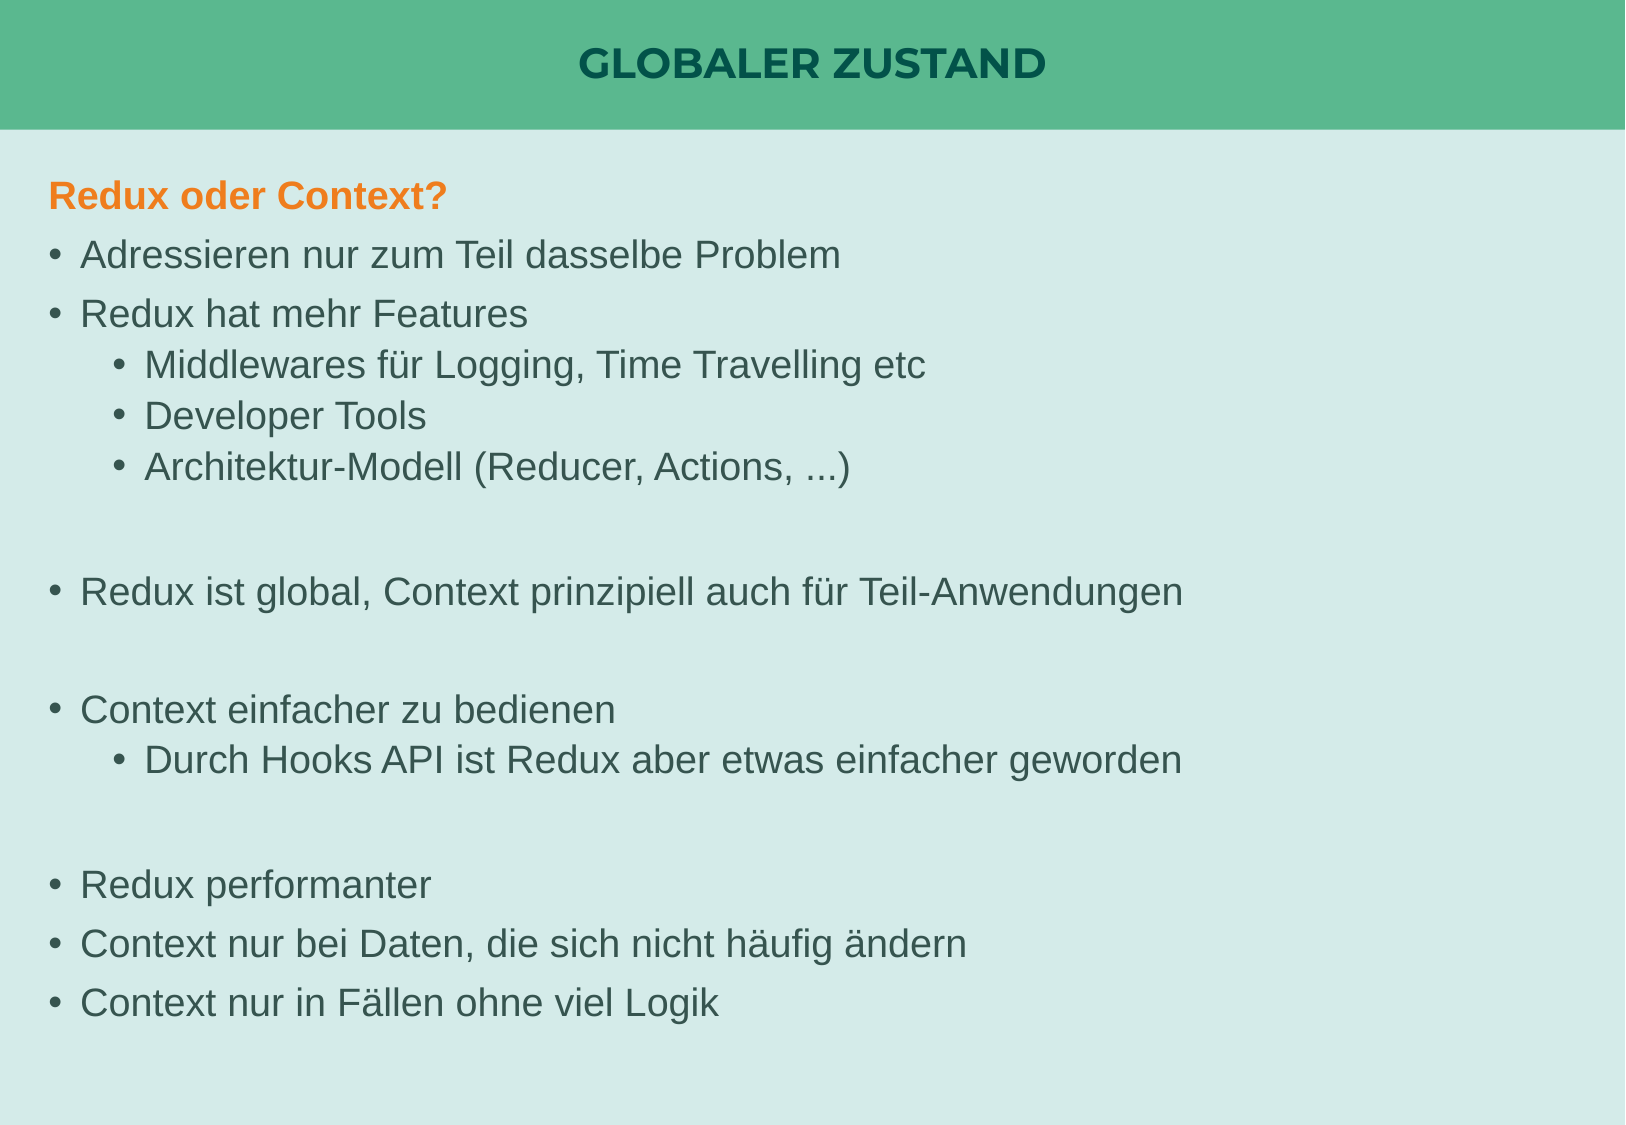

# Globaler Zustand
Redux oder Context?
Adressieren nur zum Teil dasselbe Problem
Redux hat mehr Features
Middlewares für Logging, Time Travelling etc
Developer Tools
Architektur-Modell (Reducer, Actions, ...)

Redux ist global, Context prinzipiell auch für Teil-Anwendungen

Context einfacher zu bedienen
Durch Hooks API ist Redux aber etwas einfacher geworden

Redux performanter
Context nur bei Daten, die sich nicht häufig ändern
Context nur in Fällen ohne viel Logik
Beispiel: ChatPage oder Tabs

Beispiel: UserStatsPage für fetch ?